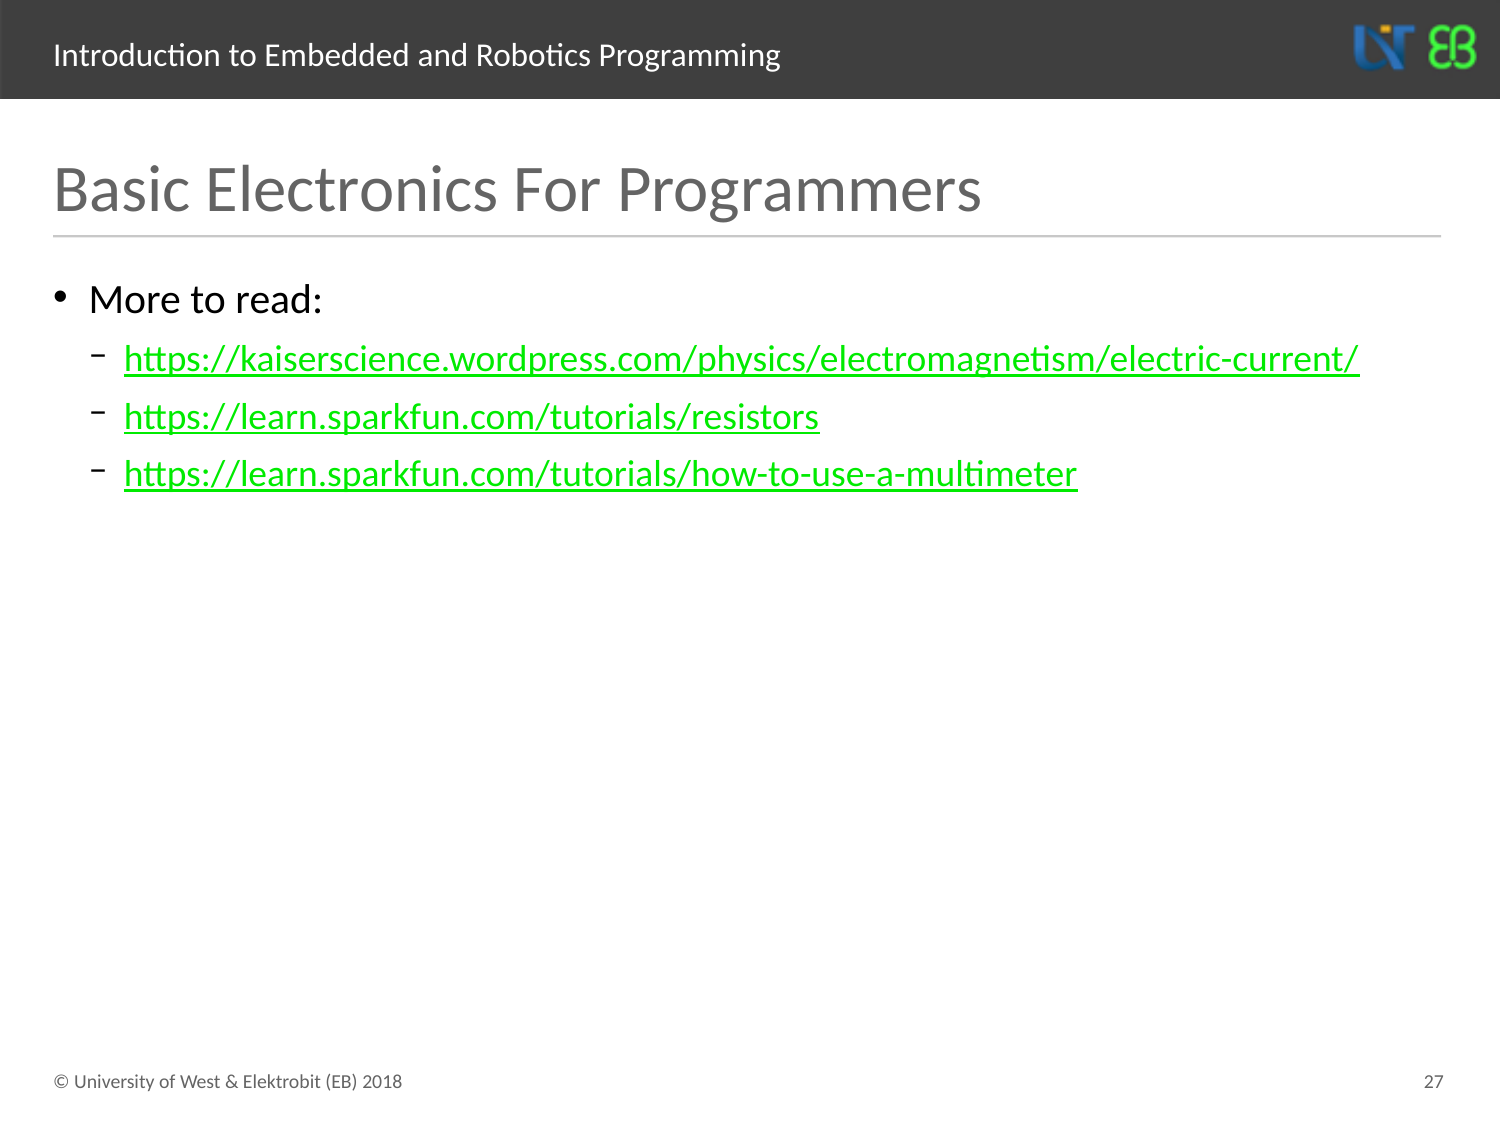

Introduction to Embedded and Robotics Programming
Basic Electronics For Programmers
More to read:
https://kaiserscience.wordpress.com/physics/electromagnetism/electric-current/
https://learn.sparkfun.com/tutorials/resistors
https://learn.sparkfun.com/tutorials/how-to-use-a-multimeter

© University of West & Elektrobit (EB) 2018
27